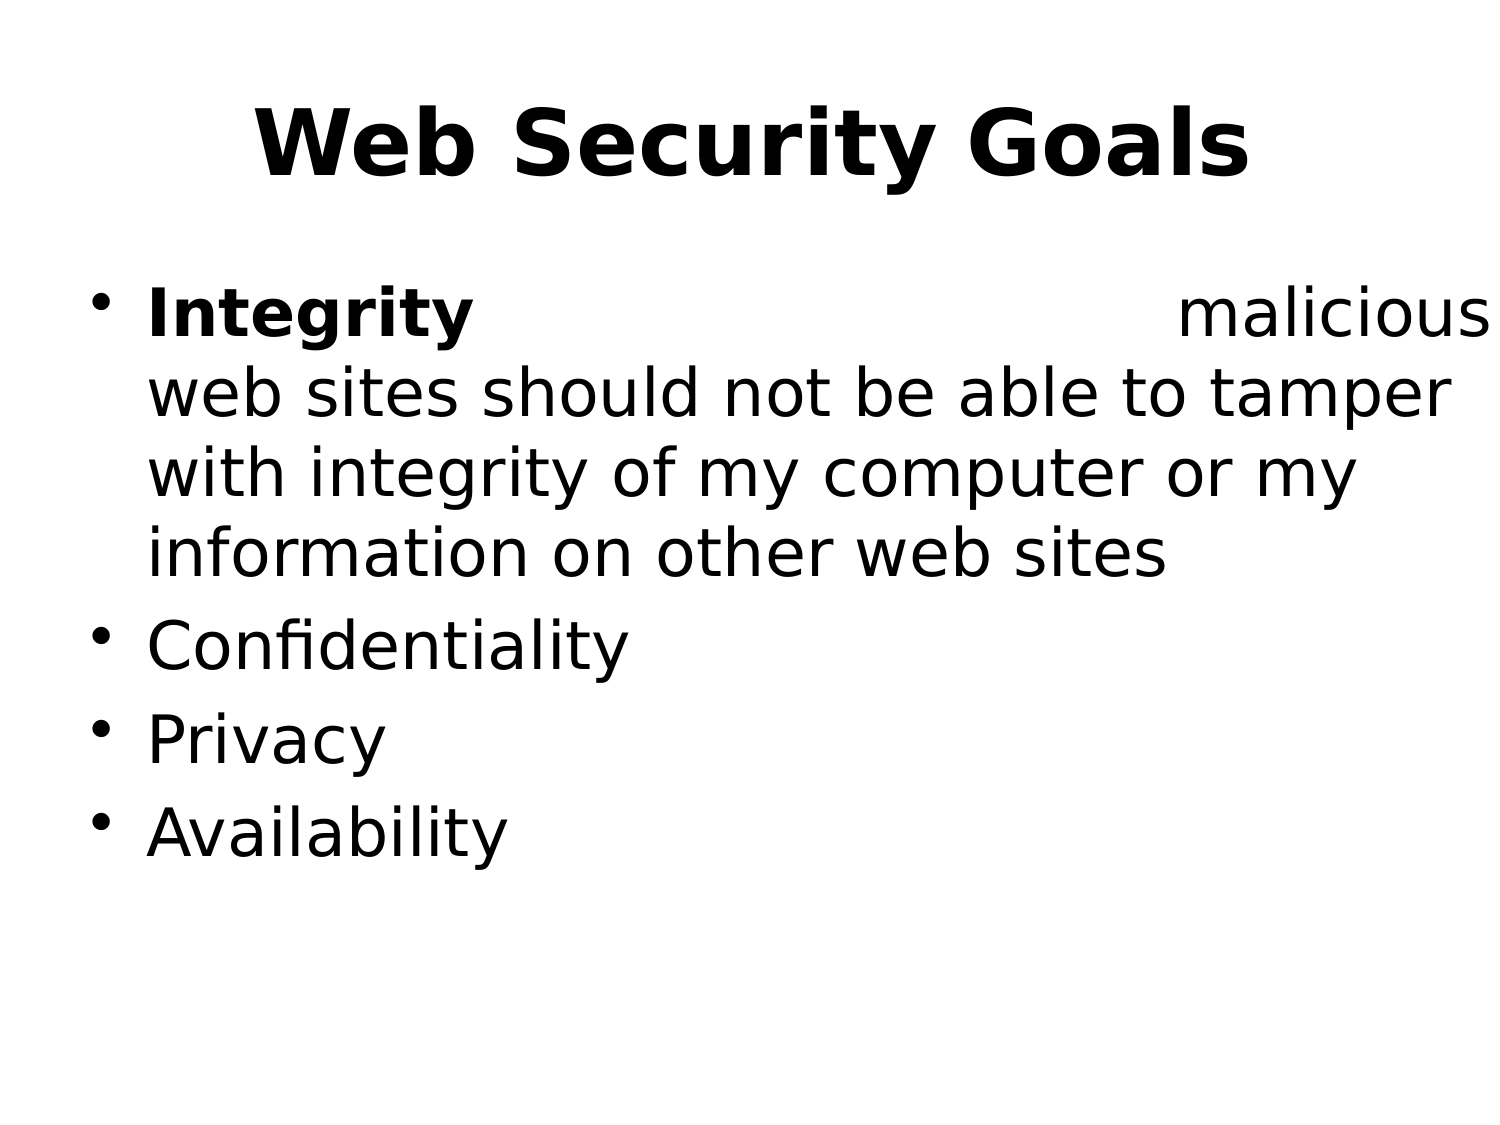

# Web Security Goals
Web Security?
Integrity                                 malicious web sites should not be able to tamper with integrity of my computer or my information on other web sites
Confidentiality
Privacy
Availability